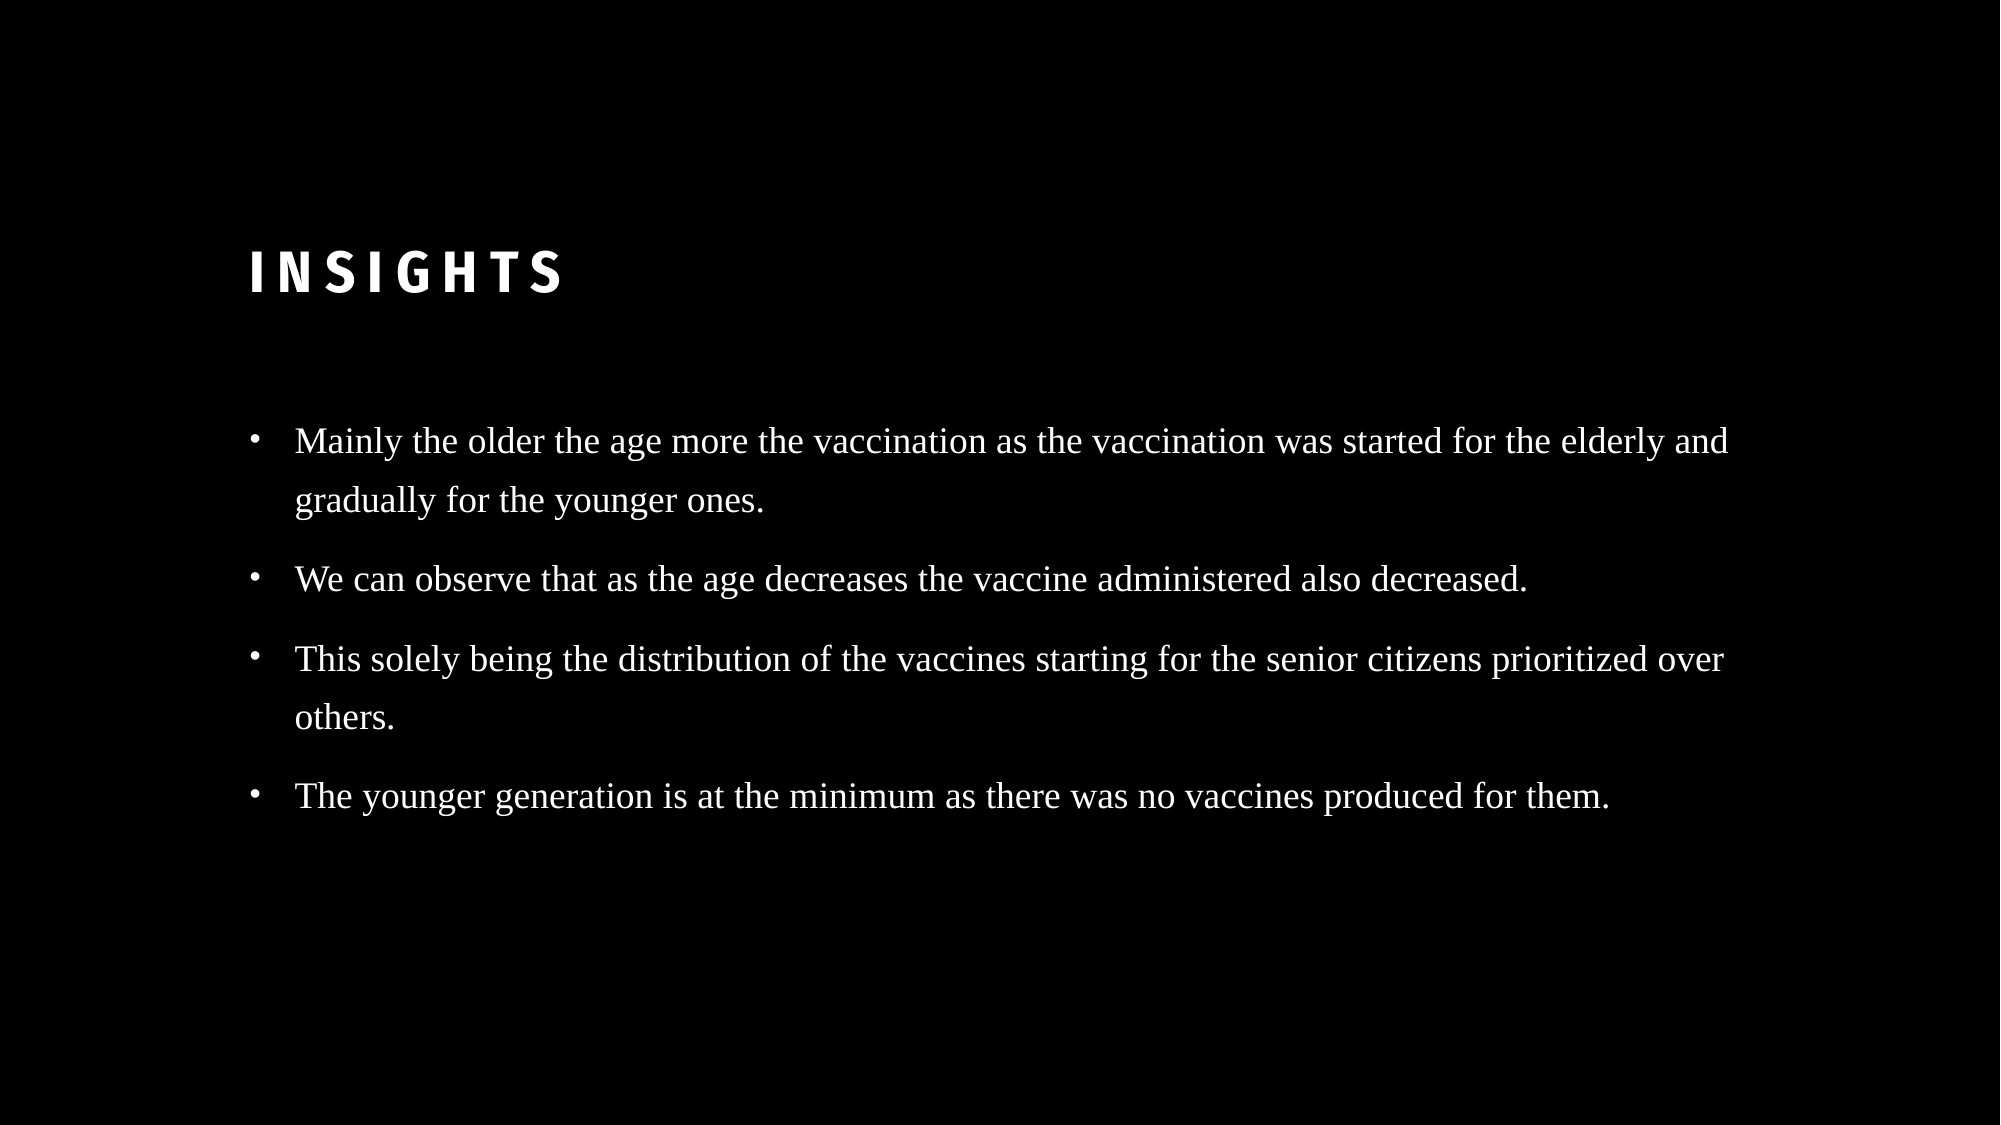

# Insights
Mainly the older the age more the vaccination as the vaccination was started for the elderly and gradually for the younger ones.
We can observe that as the age decreases the vaccine administered also decreased.
This solely being the distribution of the vaccines starting for the senior citizens prioritized over others.
The younger generation is at the minimum as there was no vaccines produced for them.